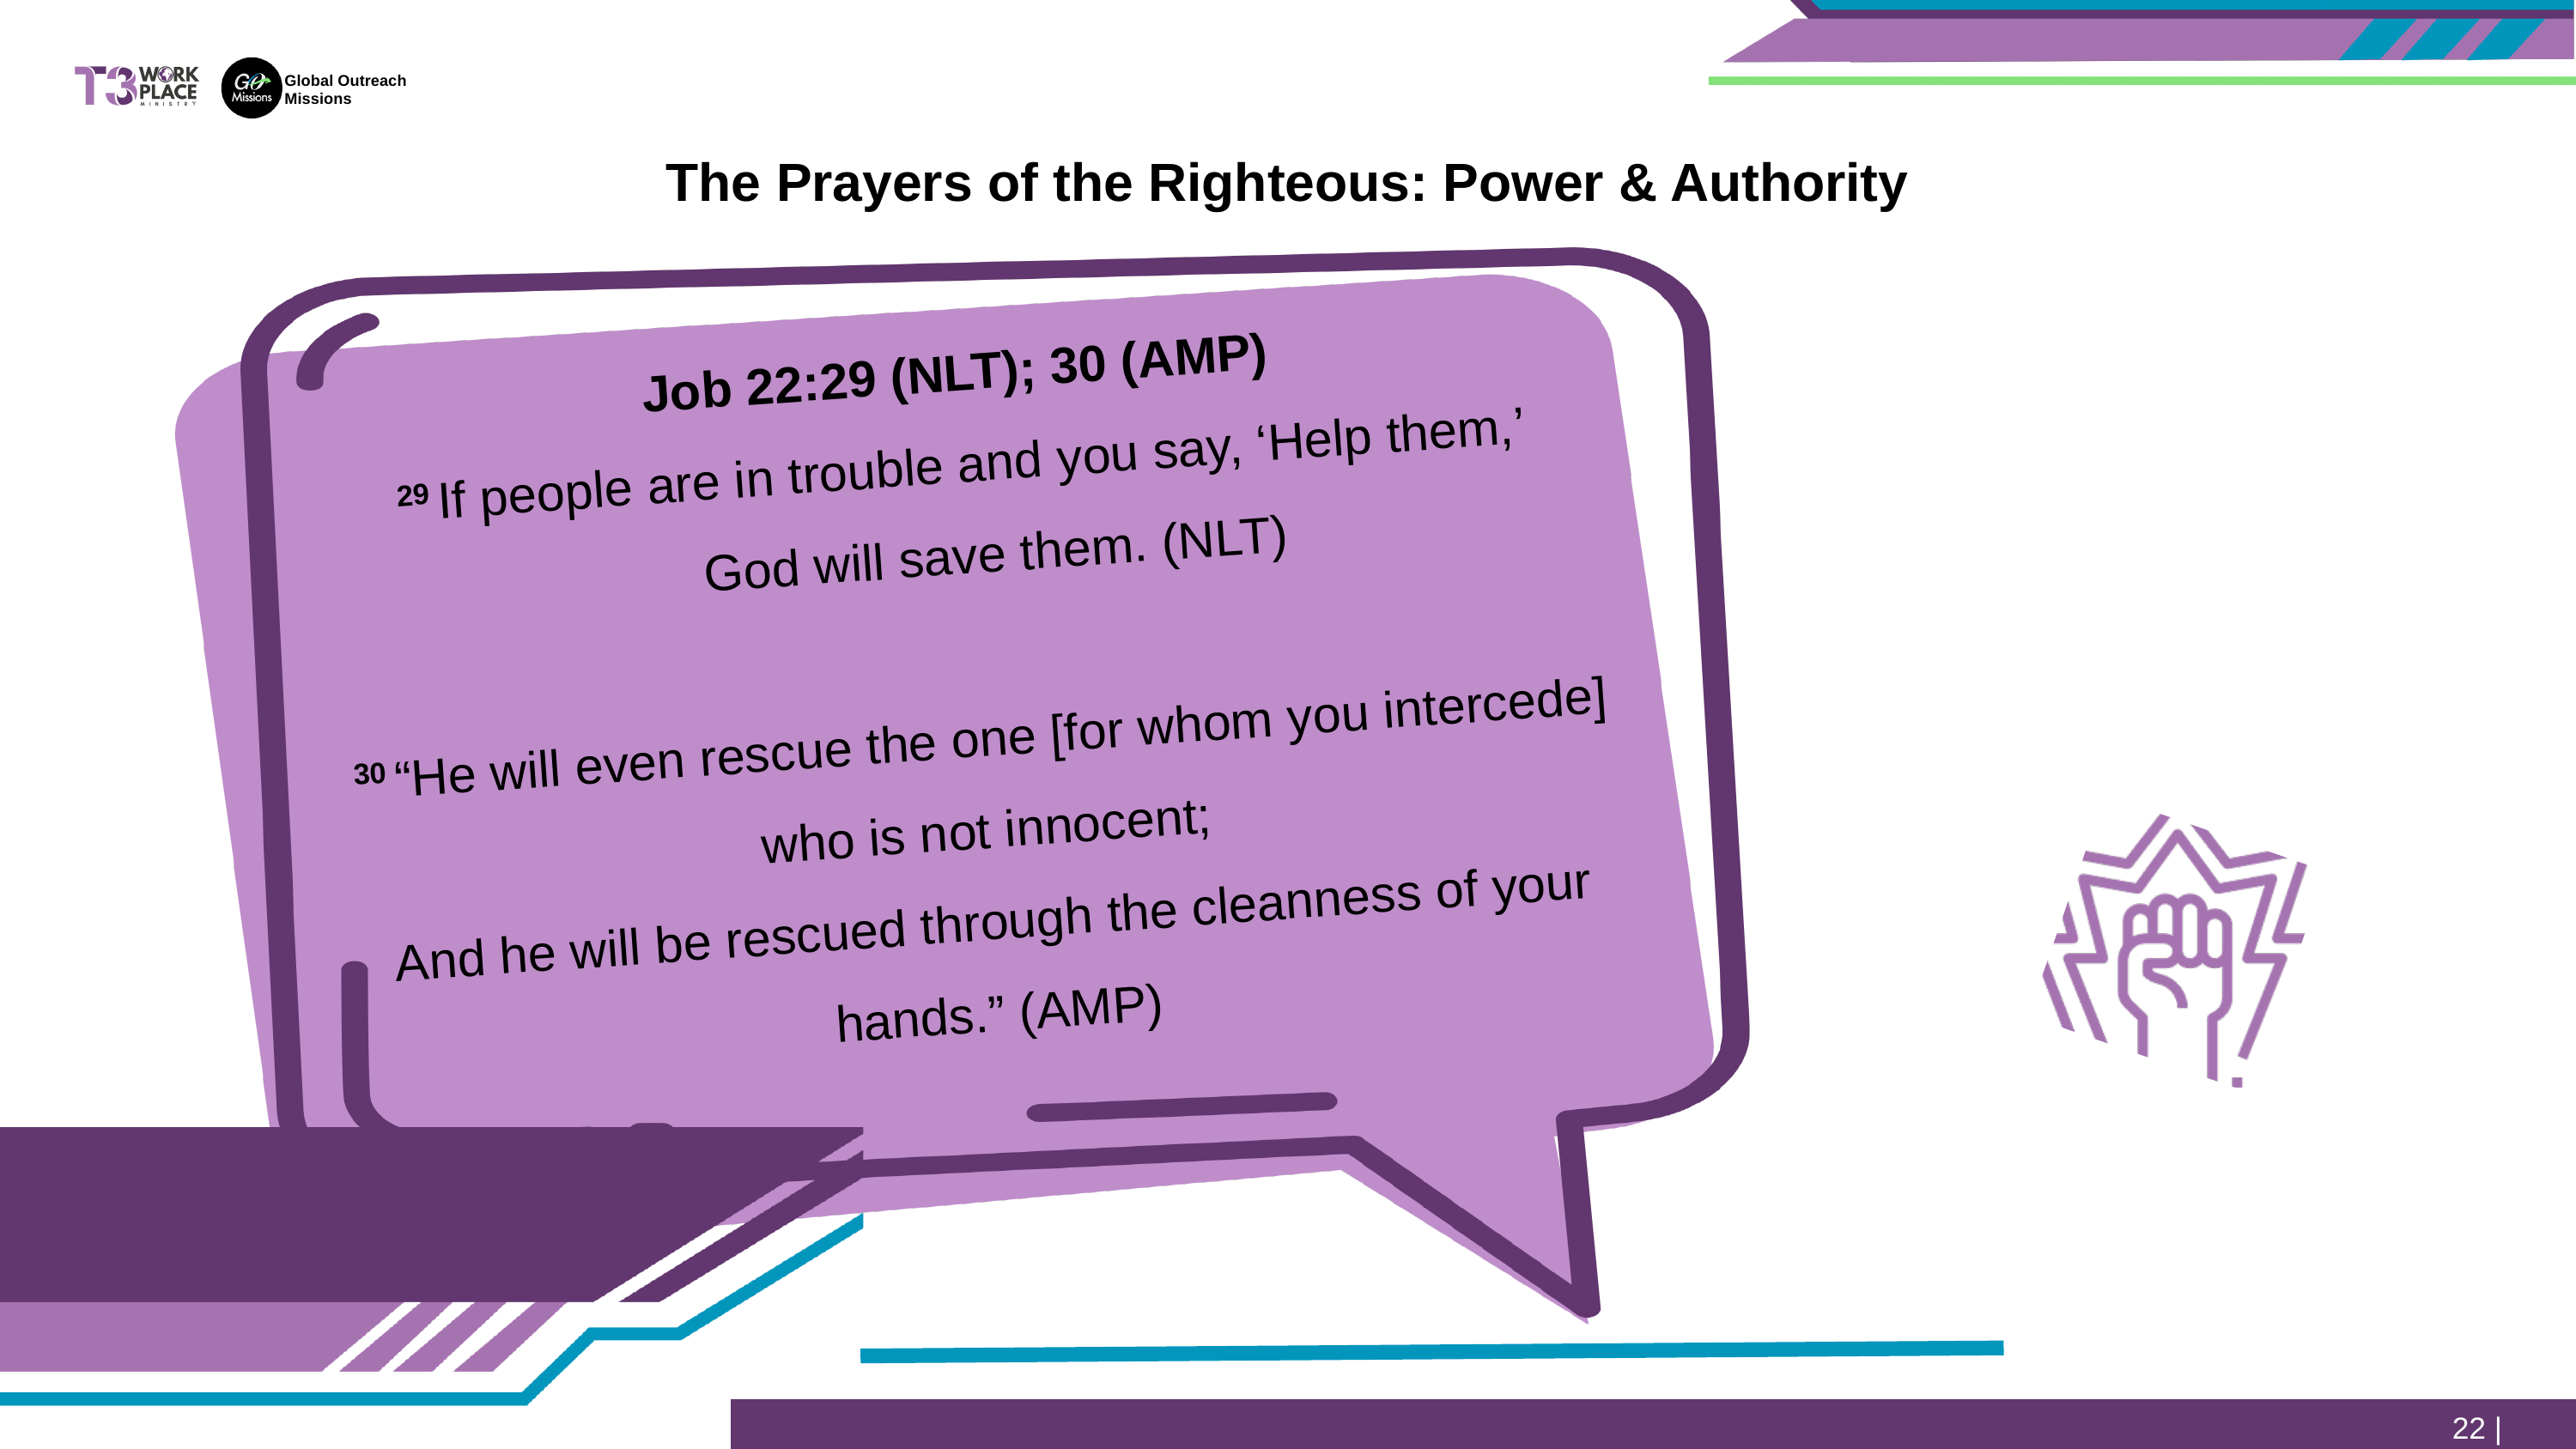

Global Outreach
Missions
The Prayers of the Righteous: Power & Authority

Job 22:29 (NLT); 30 (AMP)
29 If people are in trouble and you say, ‘Help them,’
    God will save them. (NLT)

30 “He will even rescue the one [for whom you intercede] who is not innocent;
And he will be rescued through the cleanness of your hands.” (AMP)

22 | Page